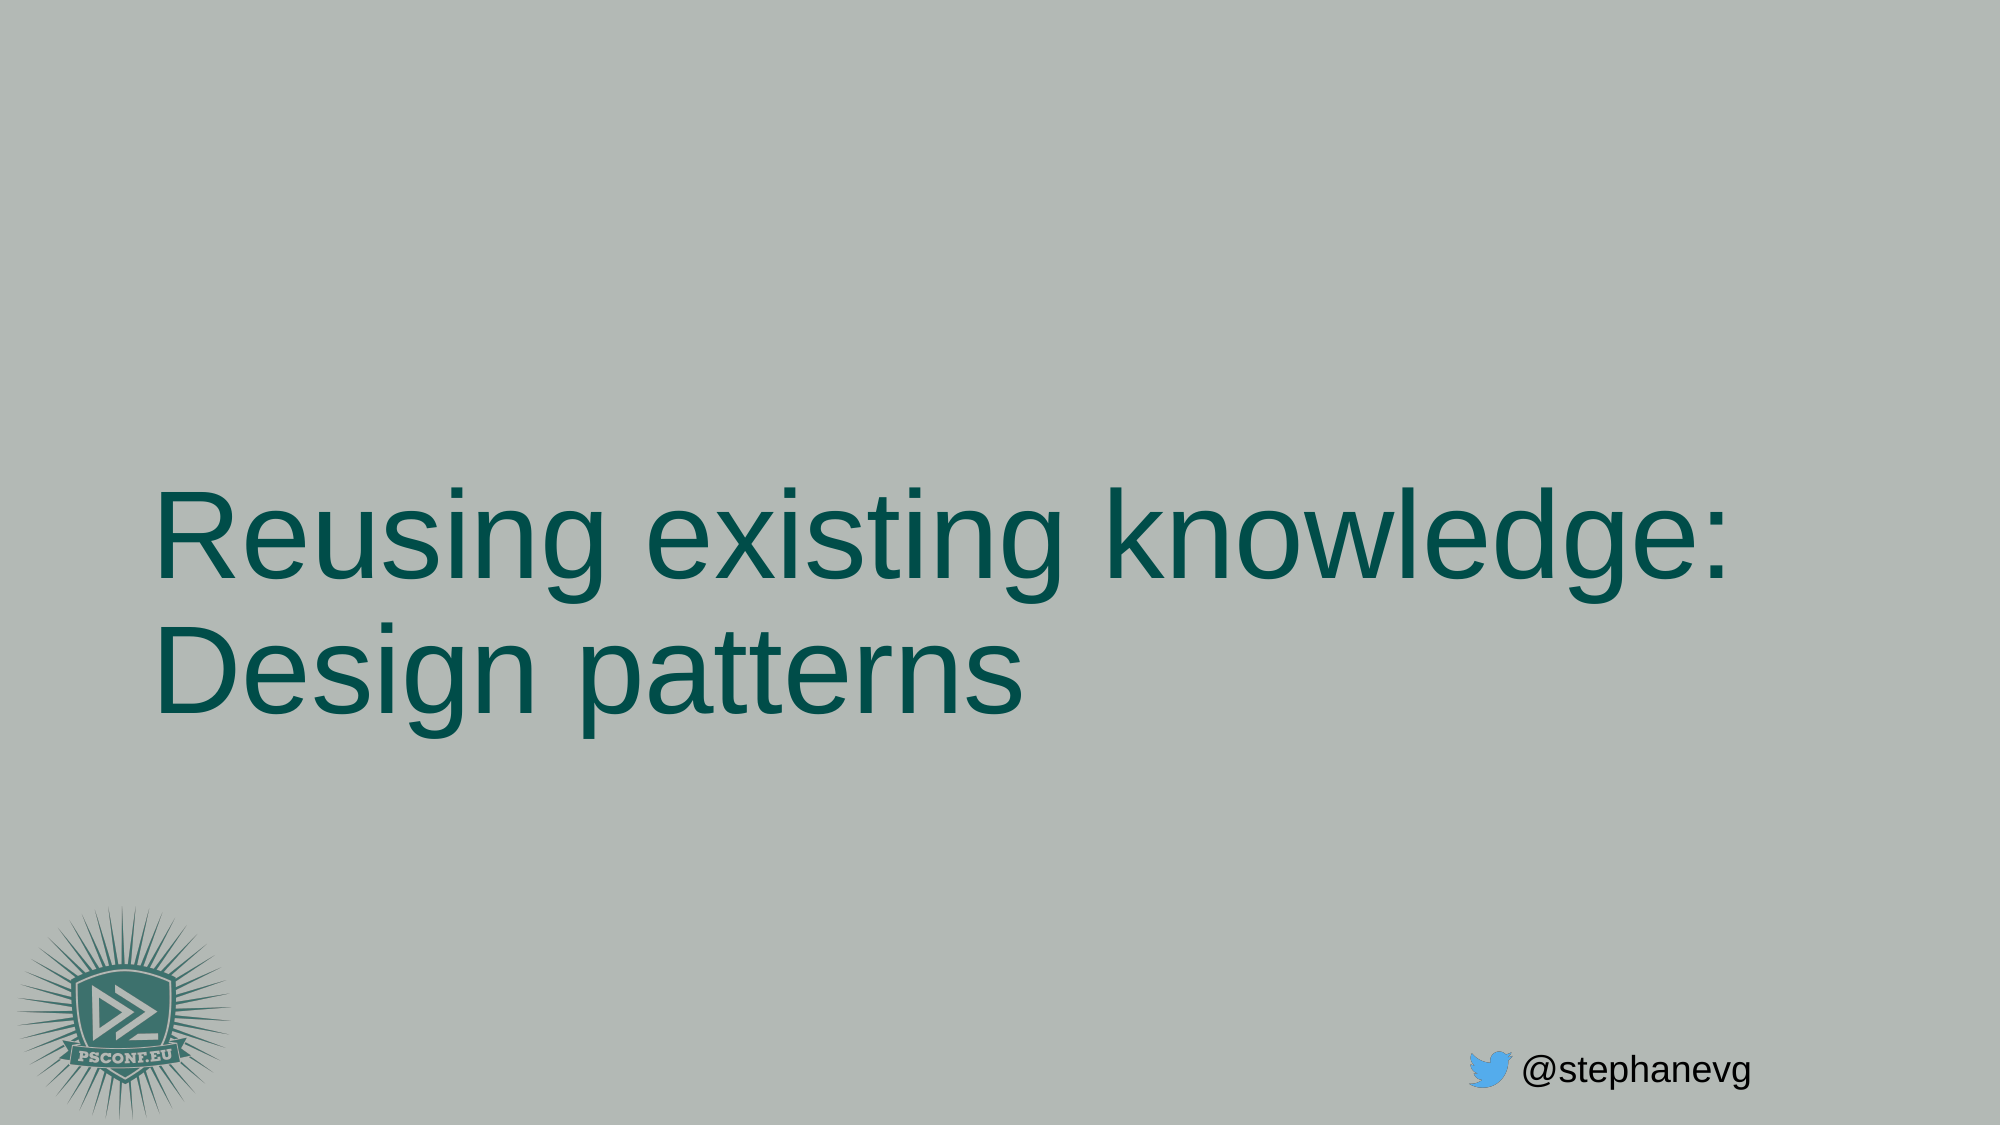

# Reusing existing knowledge: Design patterns

@stephanevg